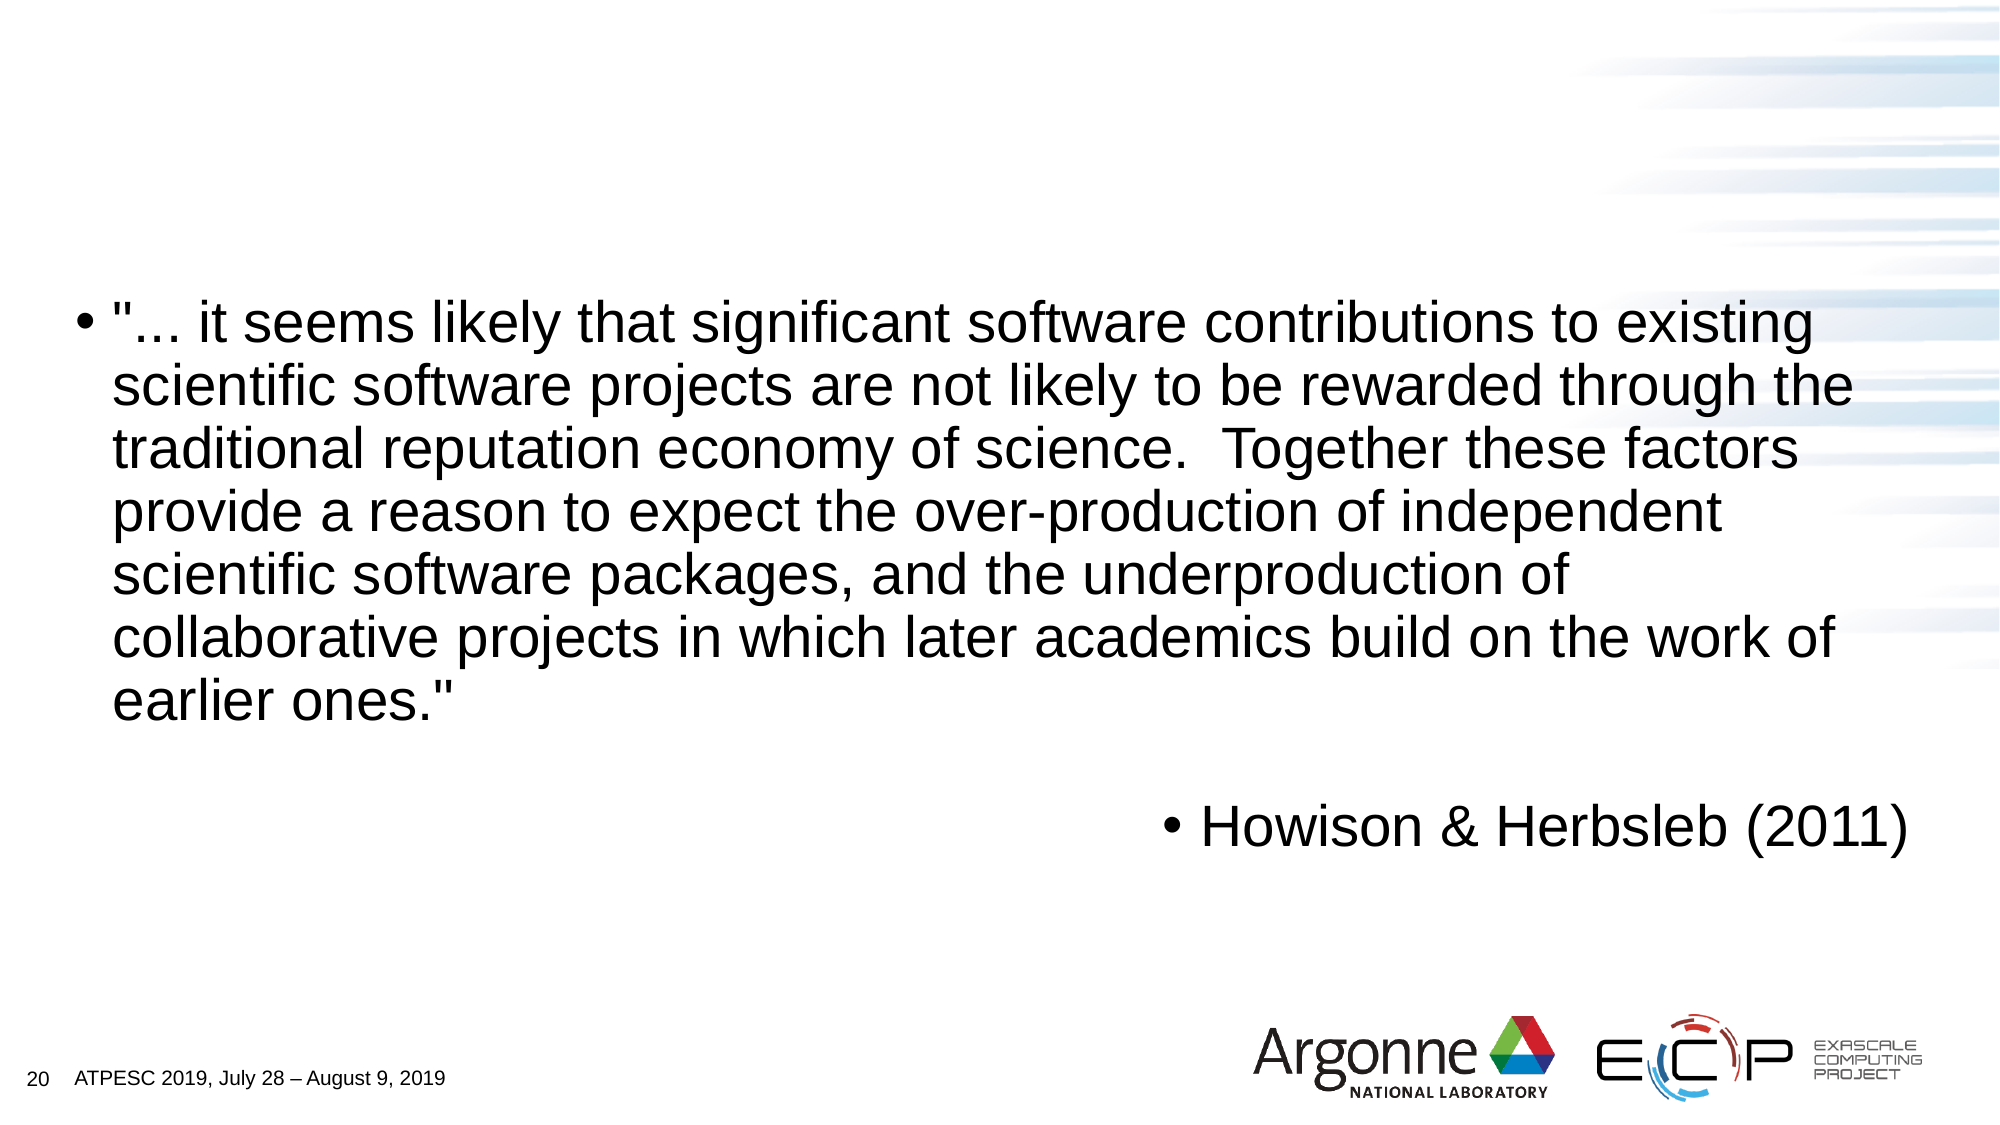

"... it seems likely that signiﬁcant software contributions to existing scientiﬁc software projects are not likely to be rewarded through the traditional reputation economy of science.  Together these factors provide a reason to expect the over-production of independent scientiﬁc software packages, and the underproduction of collaborative projects in which later academics build on the work of earlier ones."

Howison & Herbsleb (2011)